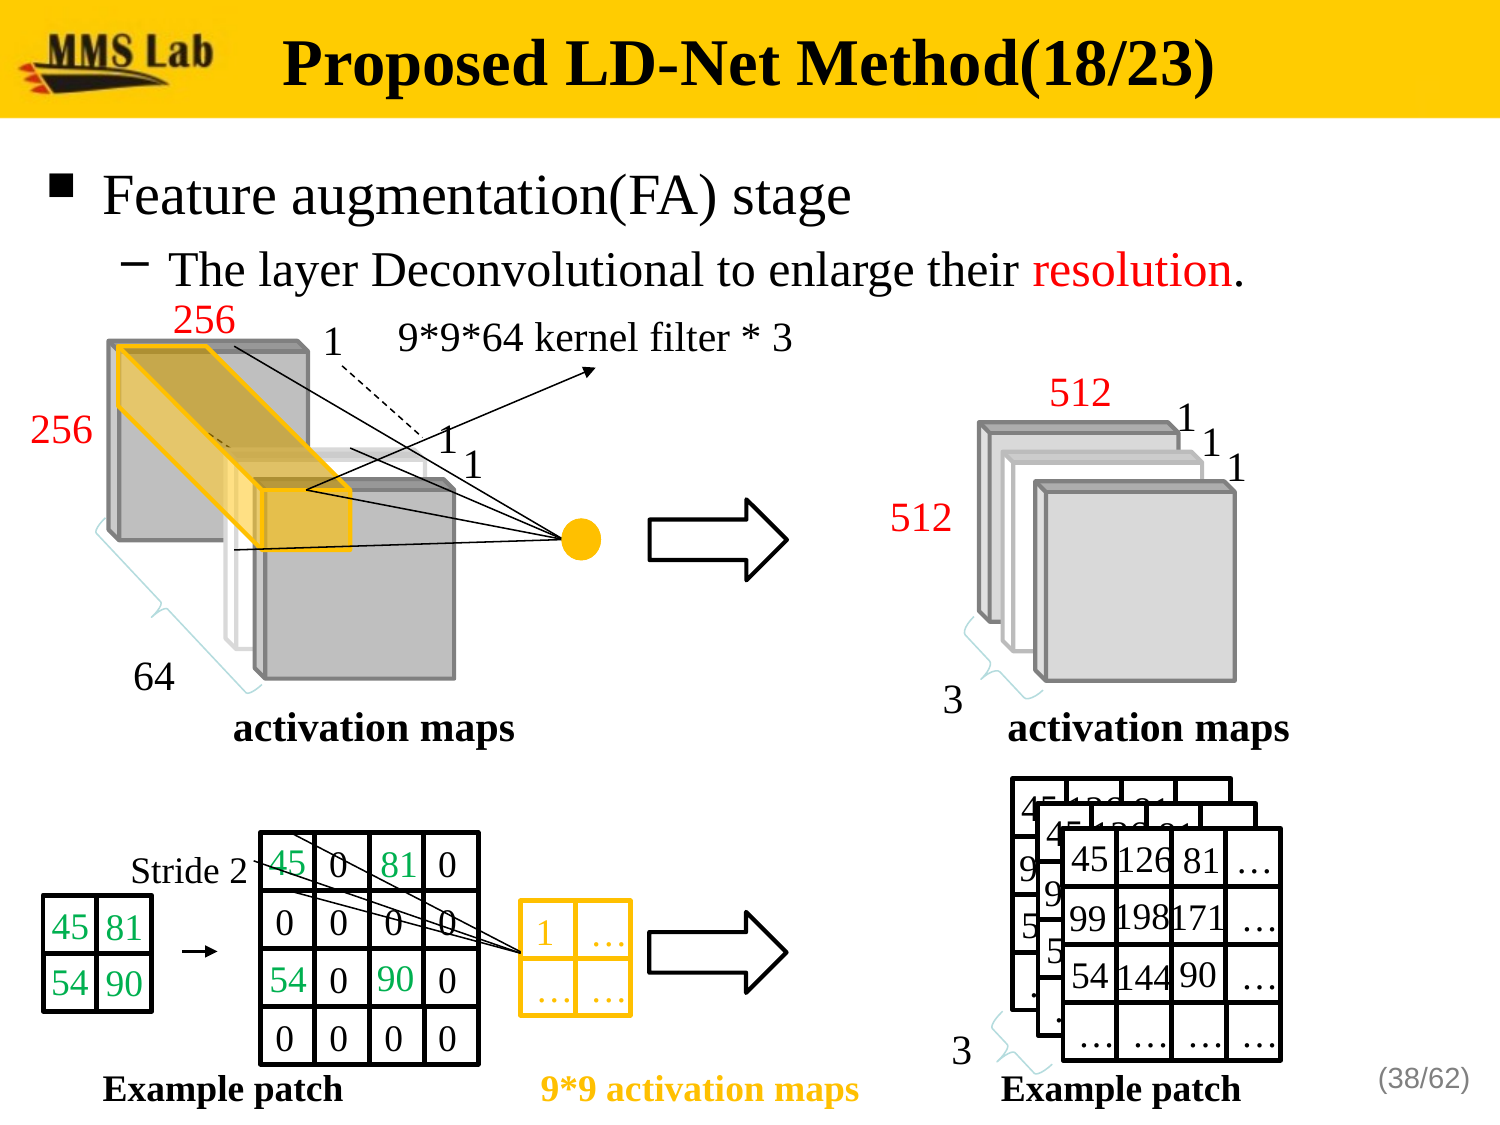

# Proposed LD-Net Method(18/23)
Feature augmentation(FA) stage
The layer Deconvolutional to enlarge their resolution.

256
1

256
1
1

64
9*9*64 kernel filter * 3

activation maps
512
1
1

1

512

3
activation maps

45
126
…
81

198
171

…
99
90
54

…
144
…
…
…
…
45
126
…
81

198
171

…
99
90
54

…
144
…
…
…
…
45
126
…
81

198
171

…
99
90
54

…
144
…
…
…
…
45
81

0

0
0
0
0
0
90
54

0

0
0
0
0
0
Stride 2
45

81
54
90

1
…
…
…

3
Example patch
9*9 activation maps
Example patch